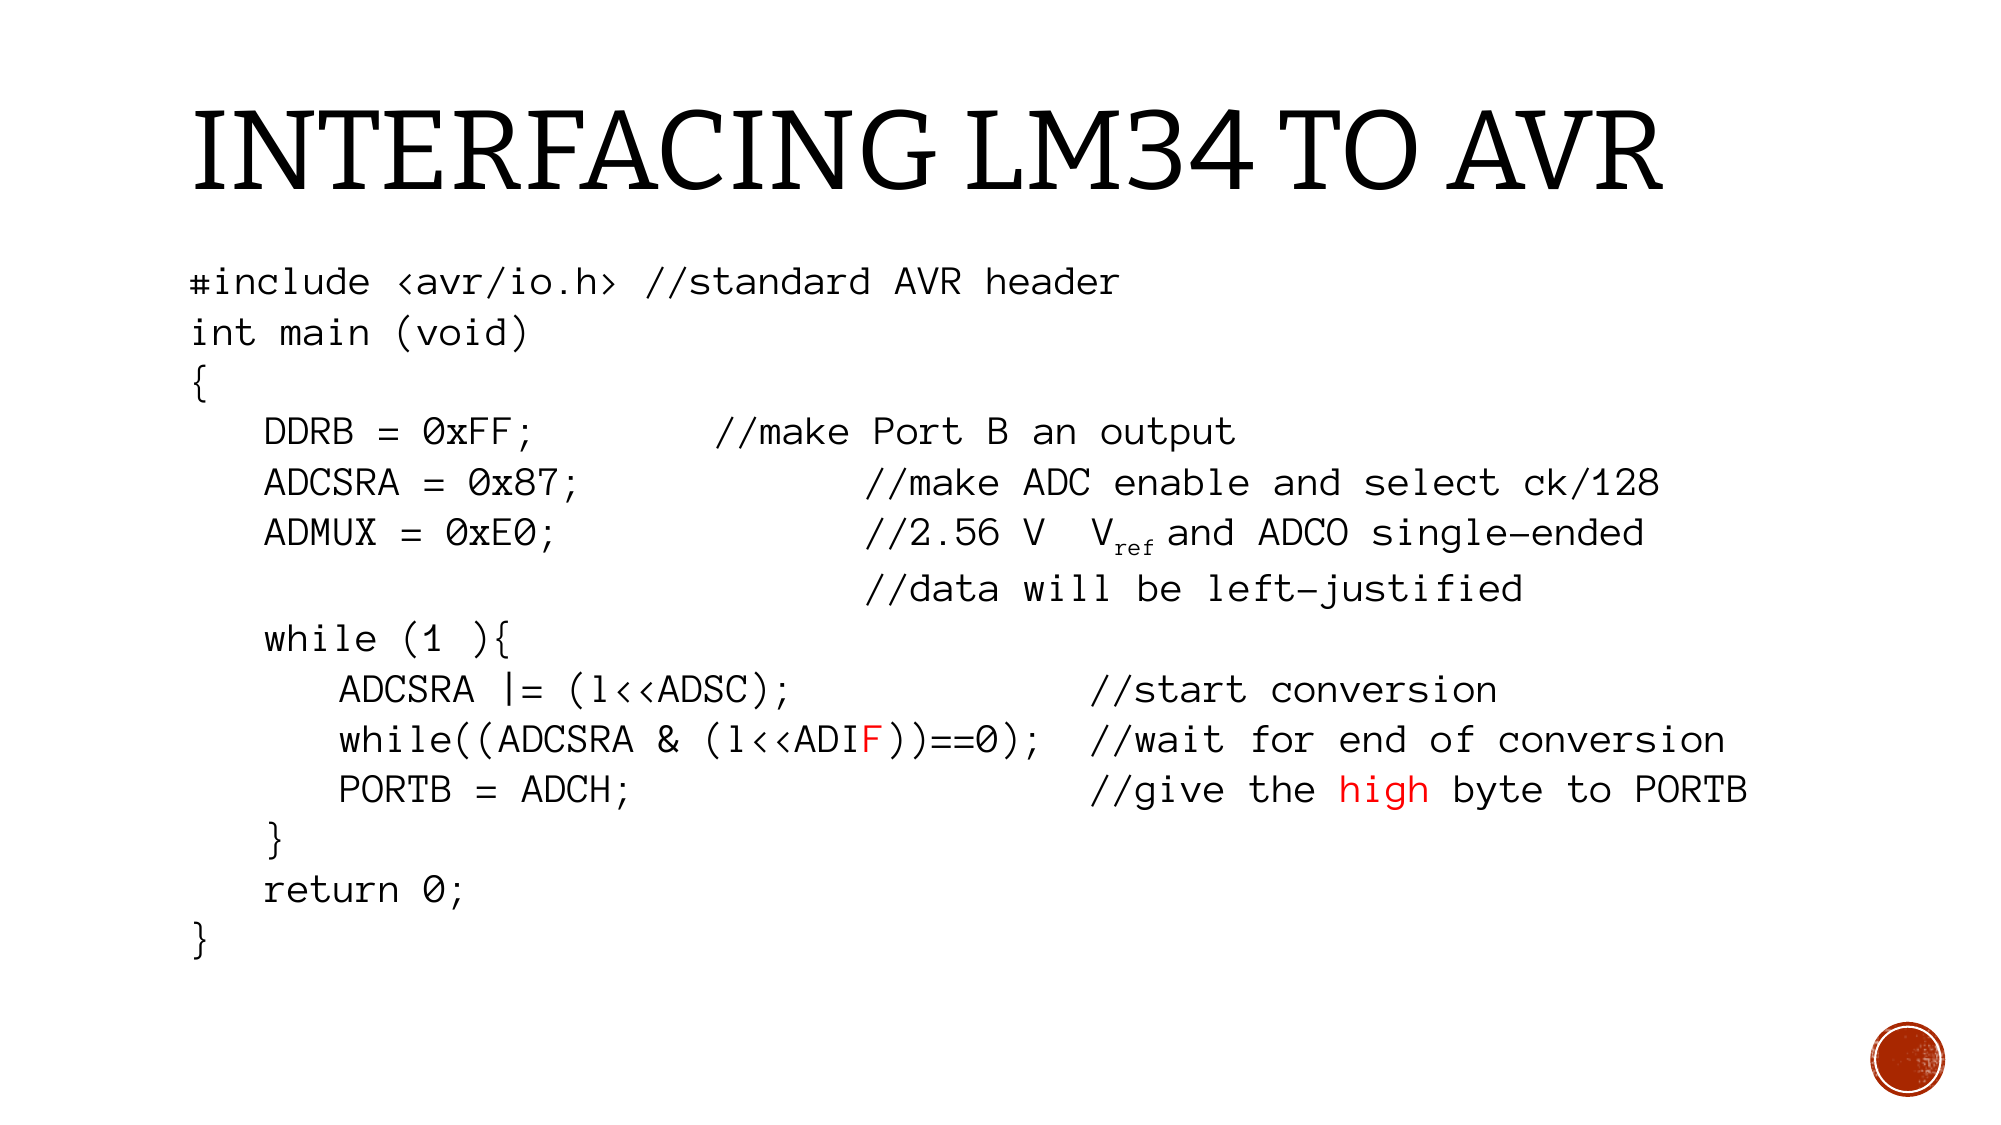

# INTERFACING LM34 TO AVR
#include <avr/io.h> //standard AVR header
int main (void)
{
DDRB = 0xFF; 		//make Port B an output
ADCSRA = 0x87; 		//make ADC enable and select ck/128
ADMUX = 0xE0; 		//2.56 V  Vref and ADCO single-ended
		   		//data will be left-justified
while (1 ){
ADCSRA |= (l<<ADSC);	 	//start conversion
while((ADCSRA & (l<<ADIF))==0); 	//wait for end of conversion
PORTB = ADCH; 			//give the high byte to PORTB
}
return 0;
}